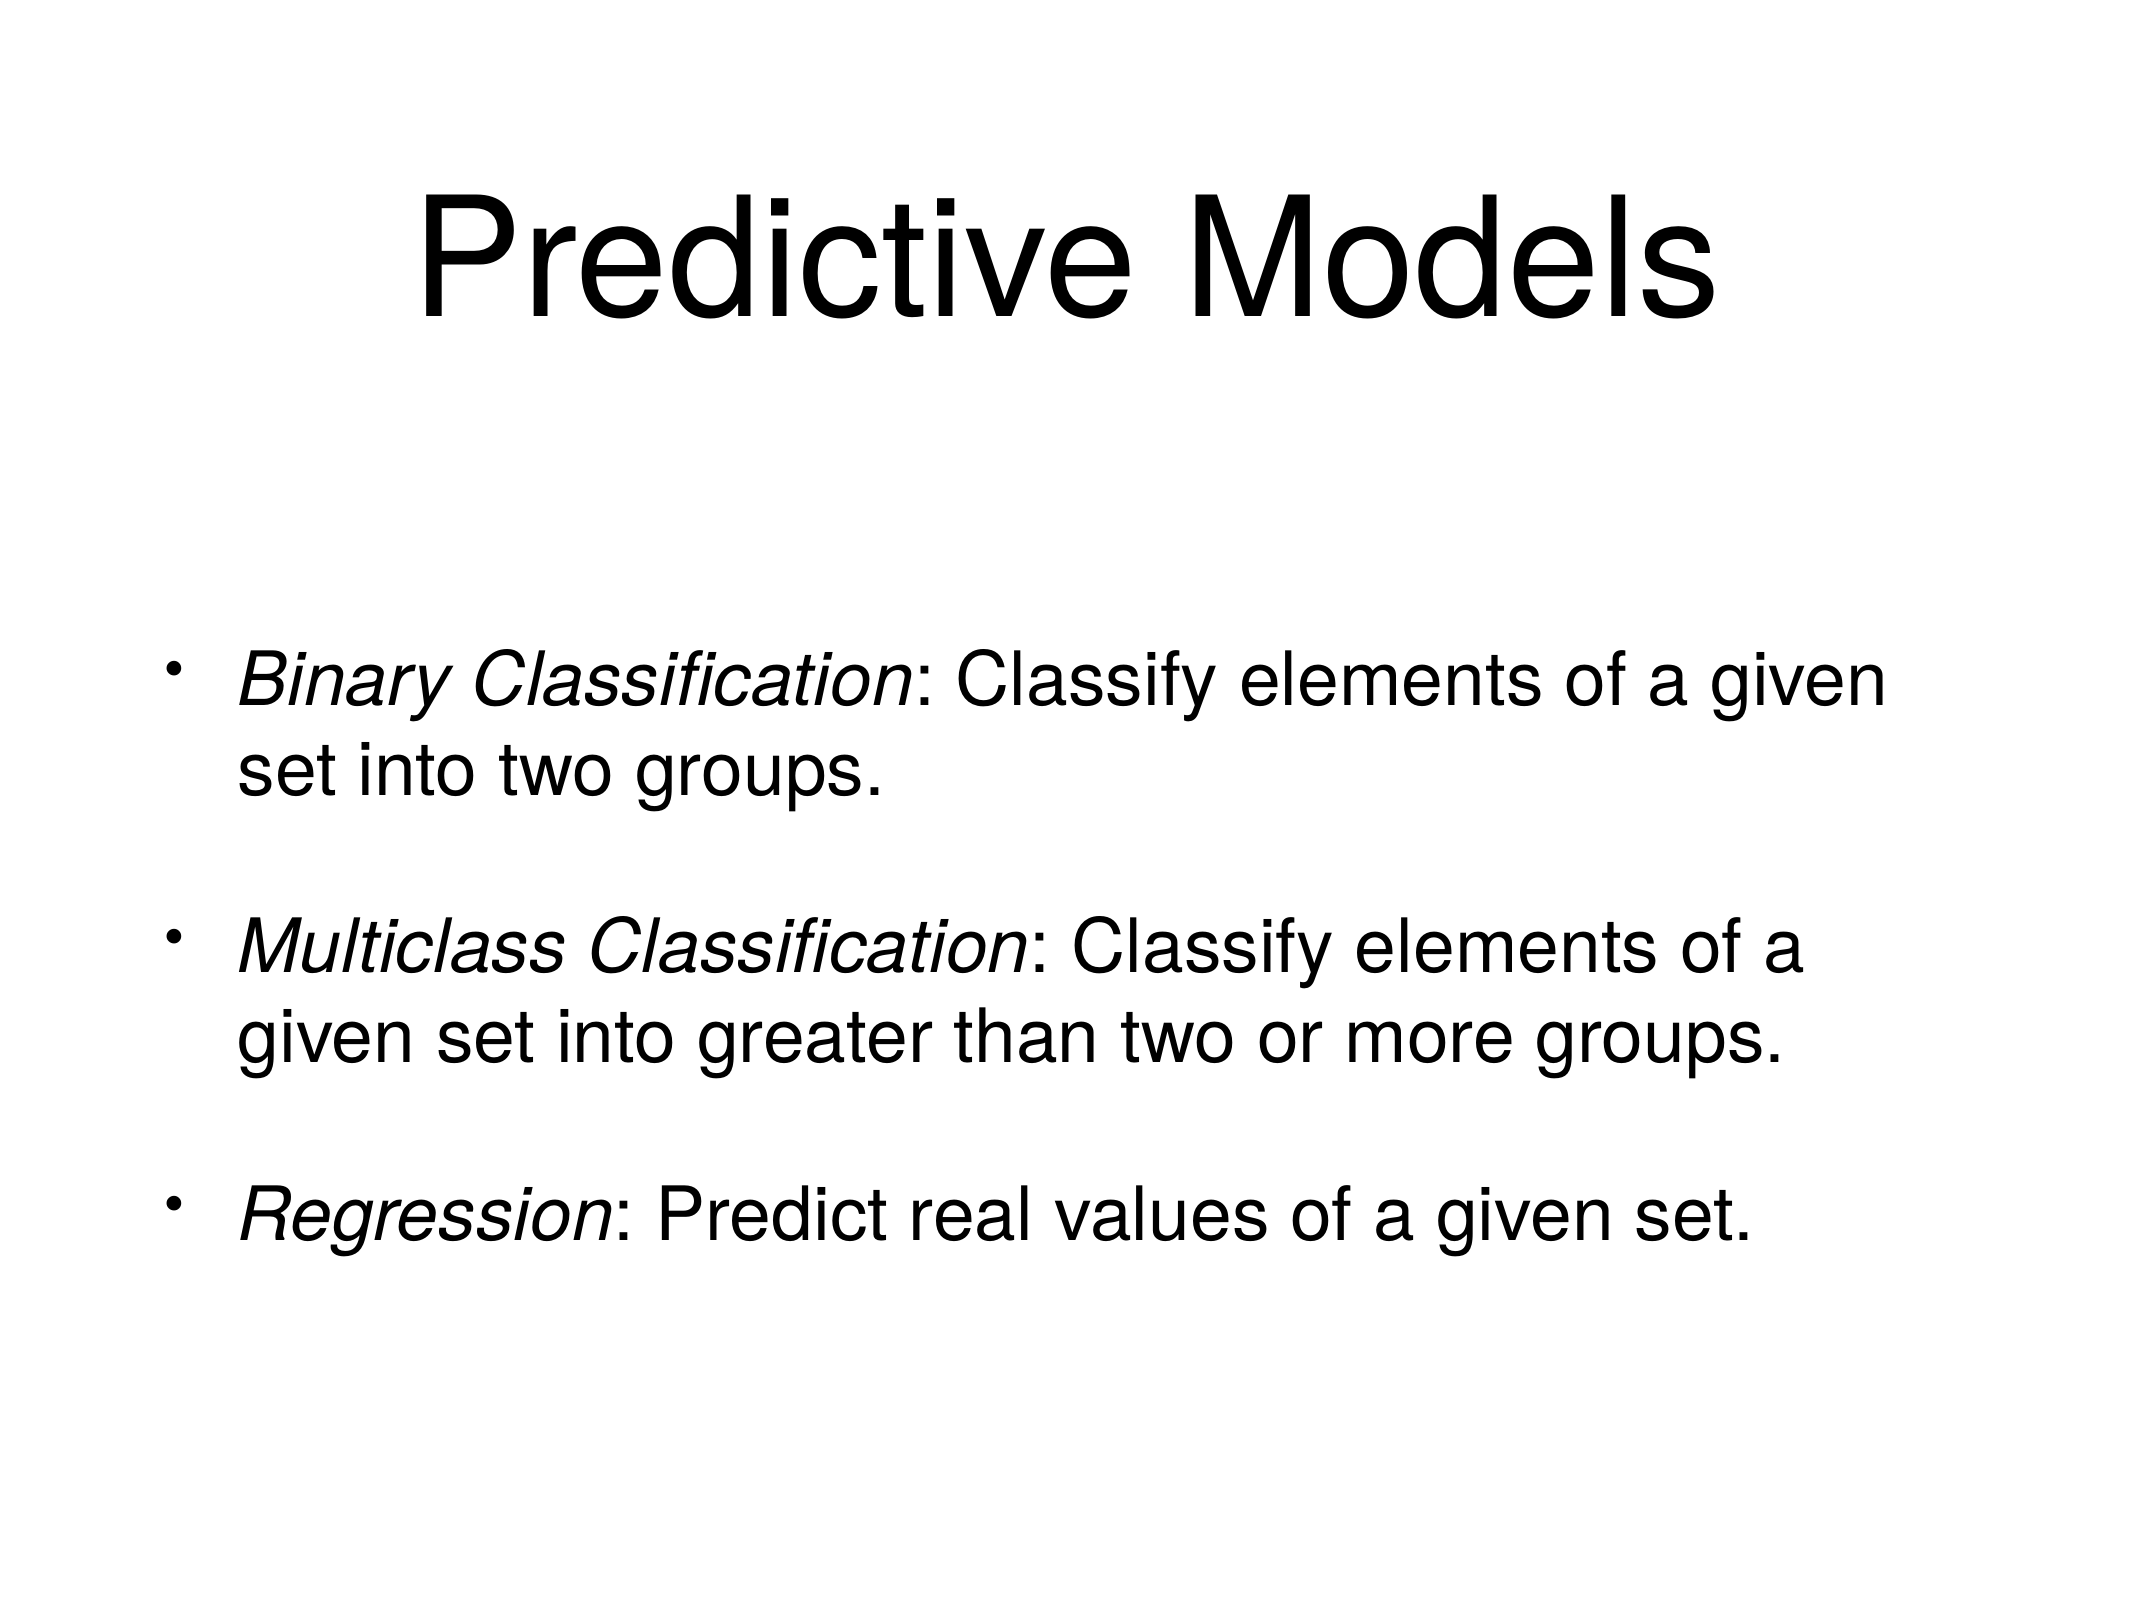

# Predictive Models
Binary Classification: Classify elements of a given set into two groups.
Multiclass Classification: Classify elements of a given set into greater than two or more groups.
Regression: Predict real values of a given set.
7